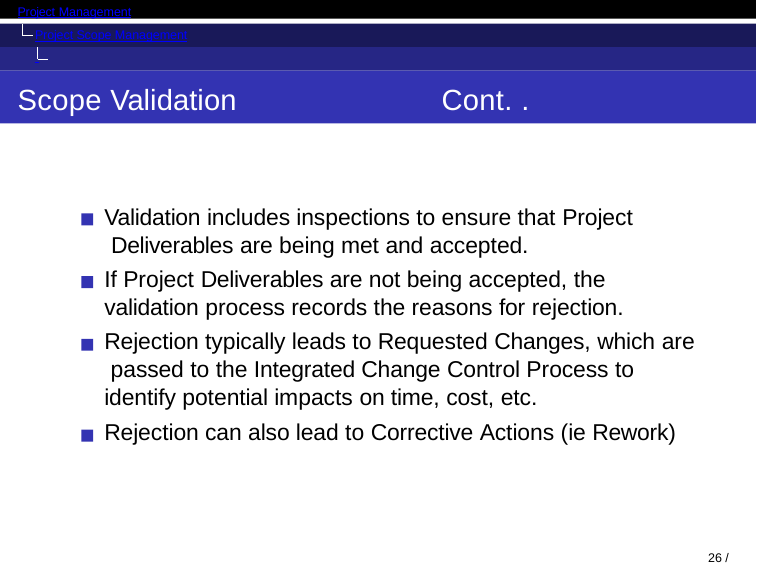

Project Management
Project Scope Management  Introduction

Scope Validation
Cont. . .
Validation includes inspections to ensure that Project  Deliverables are being met and accepted.
If Project Deliverables are not being accepted, the  validation process records the reasons for rejection.
Rejection typically leads to Requested Changes, which are  passed to the Integrated Change Control Process to  identify potential impacts on time, cost, etc.
Rejection can also lead to Corrective Actions (ie Rework)

26 / 53